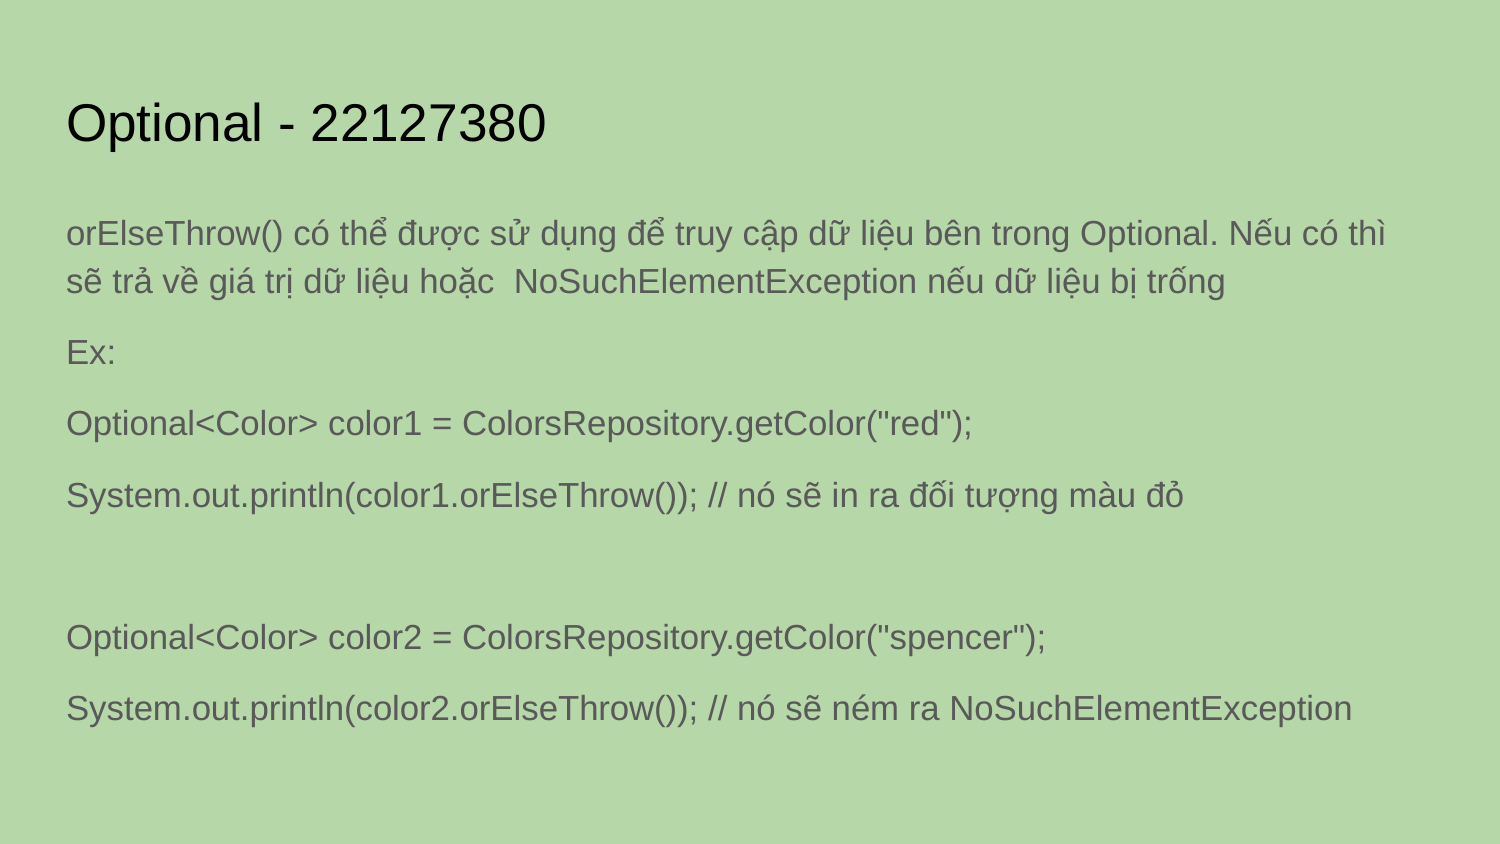

# Optional - 22127380
orElseThrow() có thể được sử dụng để truy cập dữ liệu bên trong Optional. Nếu có thì sẽ trả về giá trị dữ liệu hoặc  NoSuchElementException nếu dữ liệu bị trống
Ex:
Optional<Color> color1 = ColorsRepository.getColor("red");
System.out.println(color1.orElseThrow()); // nó sẽ in ra đối tượng màu đỏ

Optional<Color> color2 = ColorsRepository.getColor("spencer");
System.out.println(color2.orElseThrow()); // nó sẽ ném ra NoSuchElementException